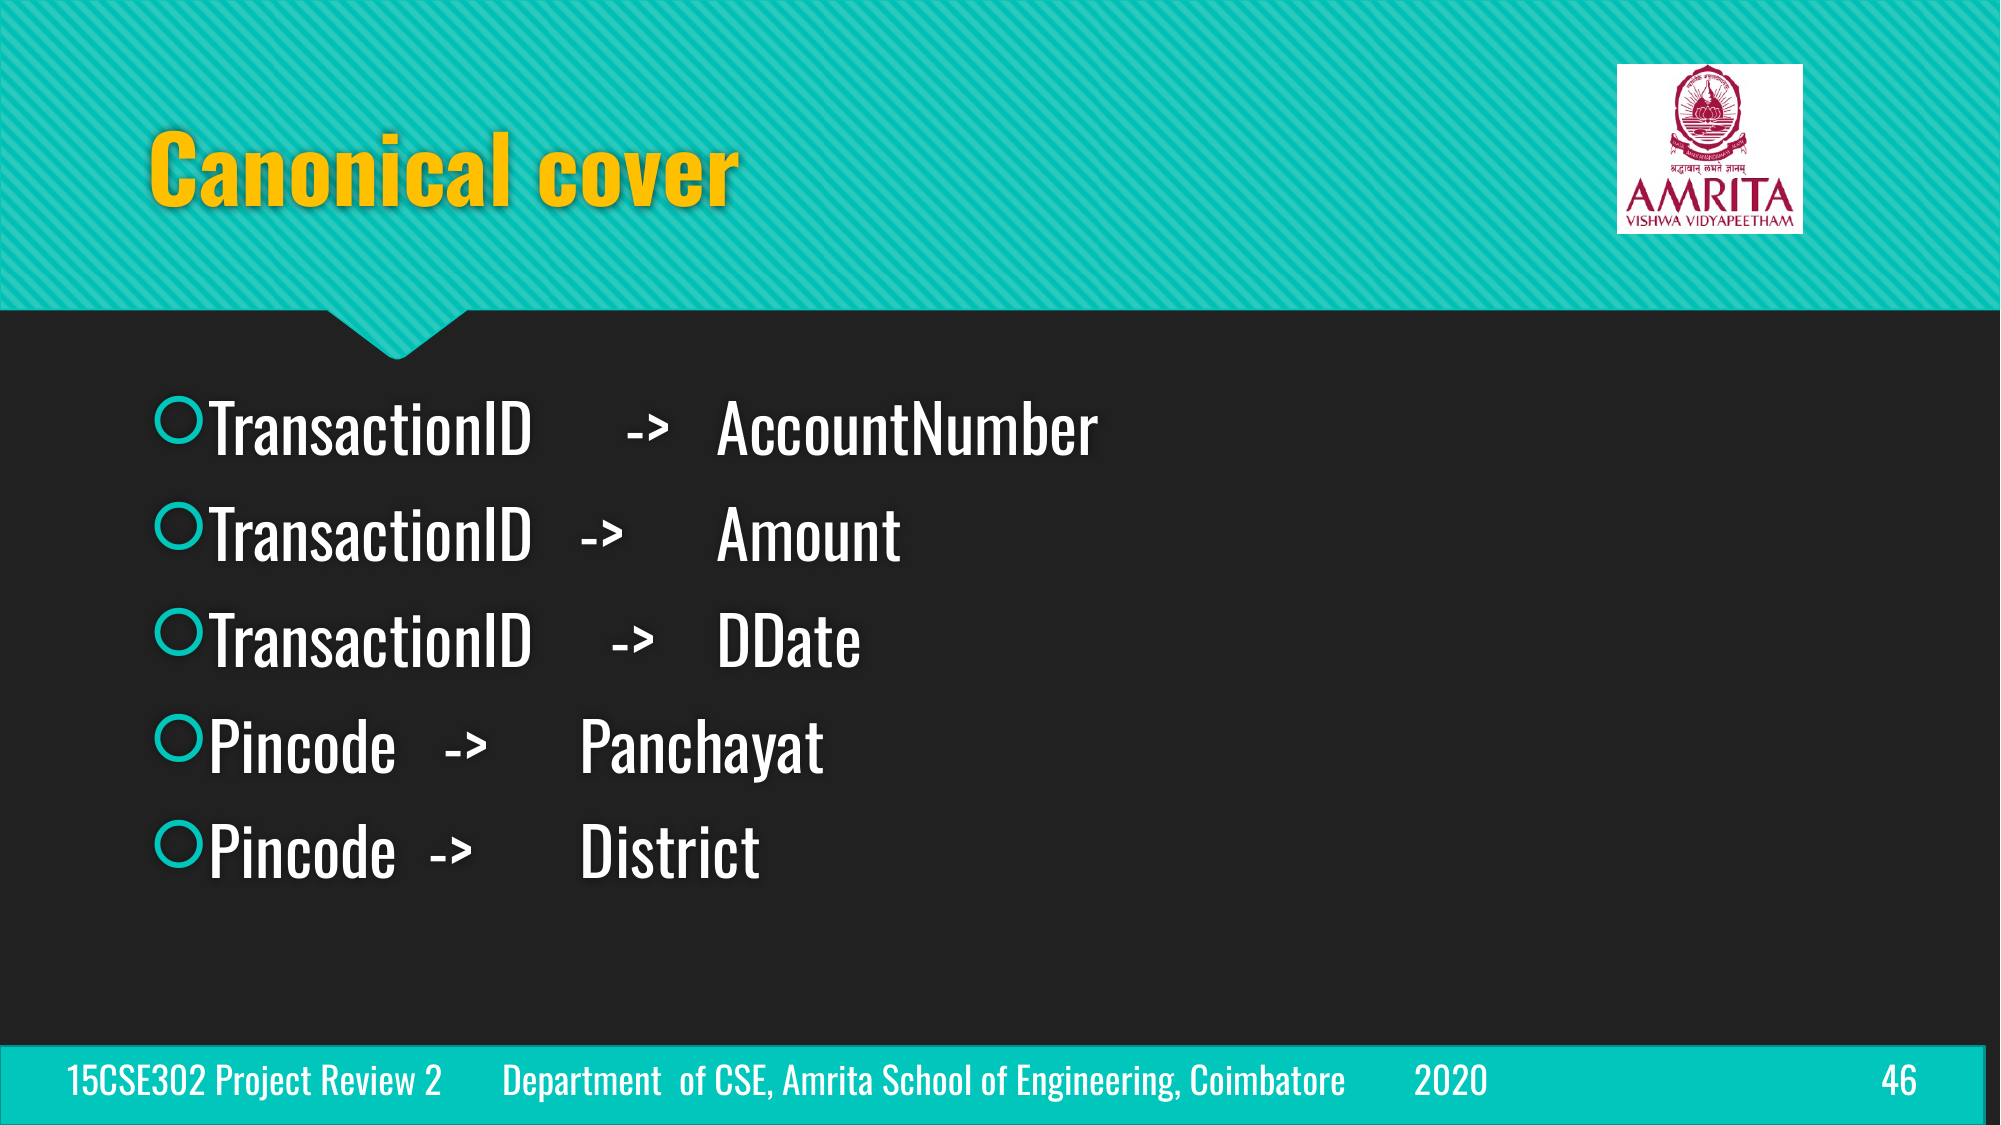

# Canonical cover
TransactionID      ->   AccountNumber
TransactionID   ->      Amount
TransactionID     ->    DDate
Pincode   ->      Panchayat
Pincode  ->       District